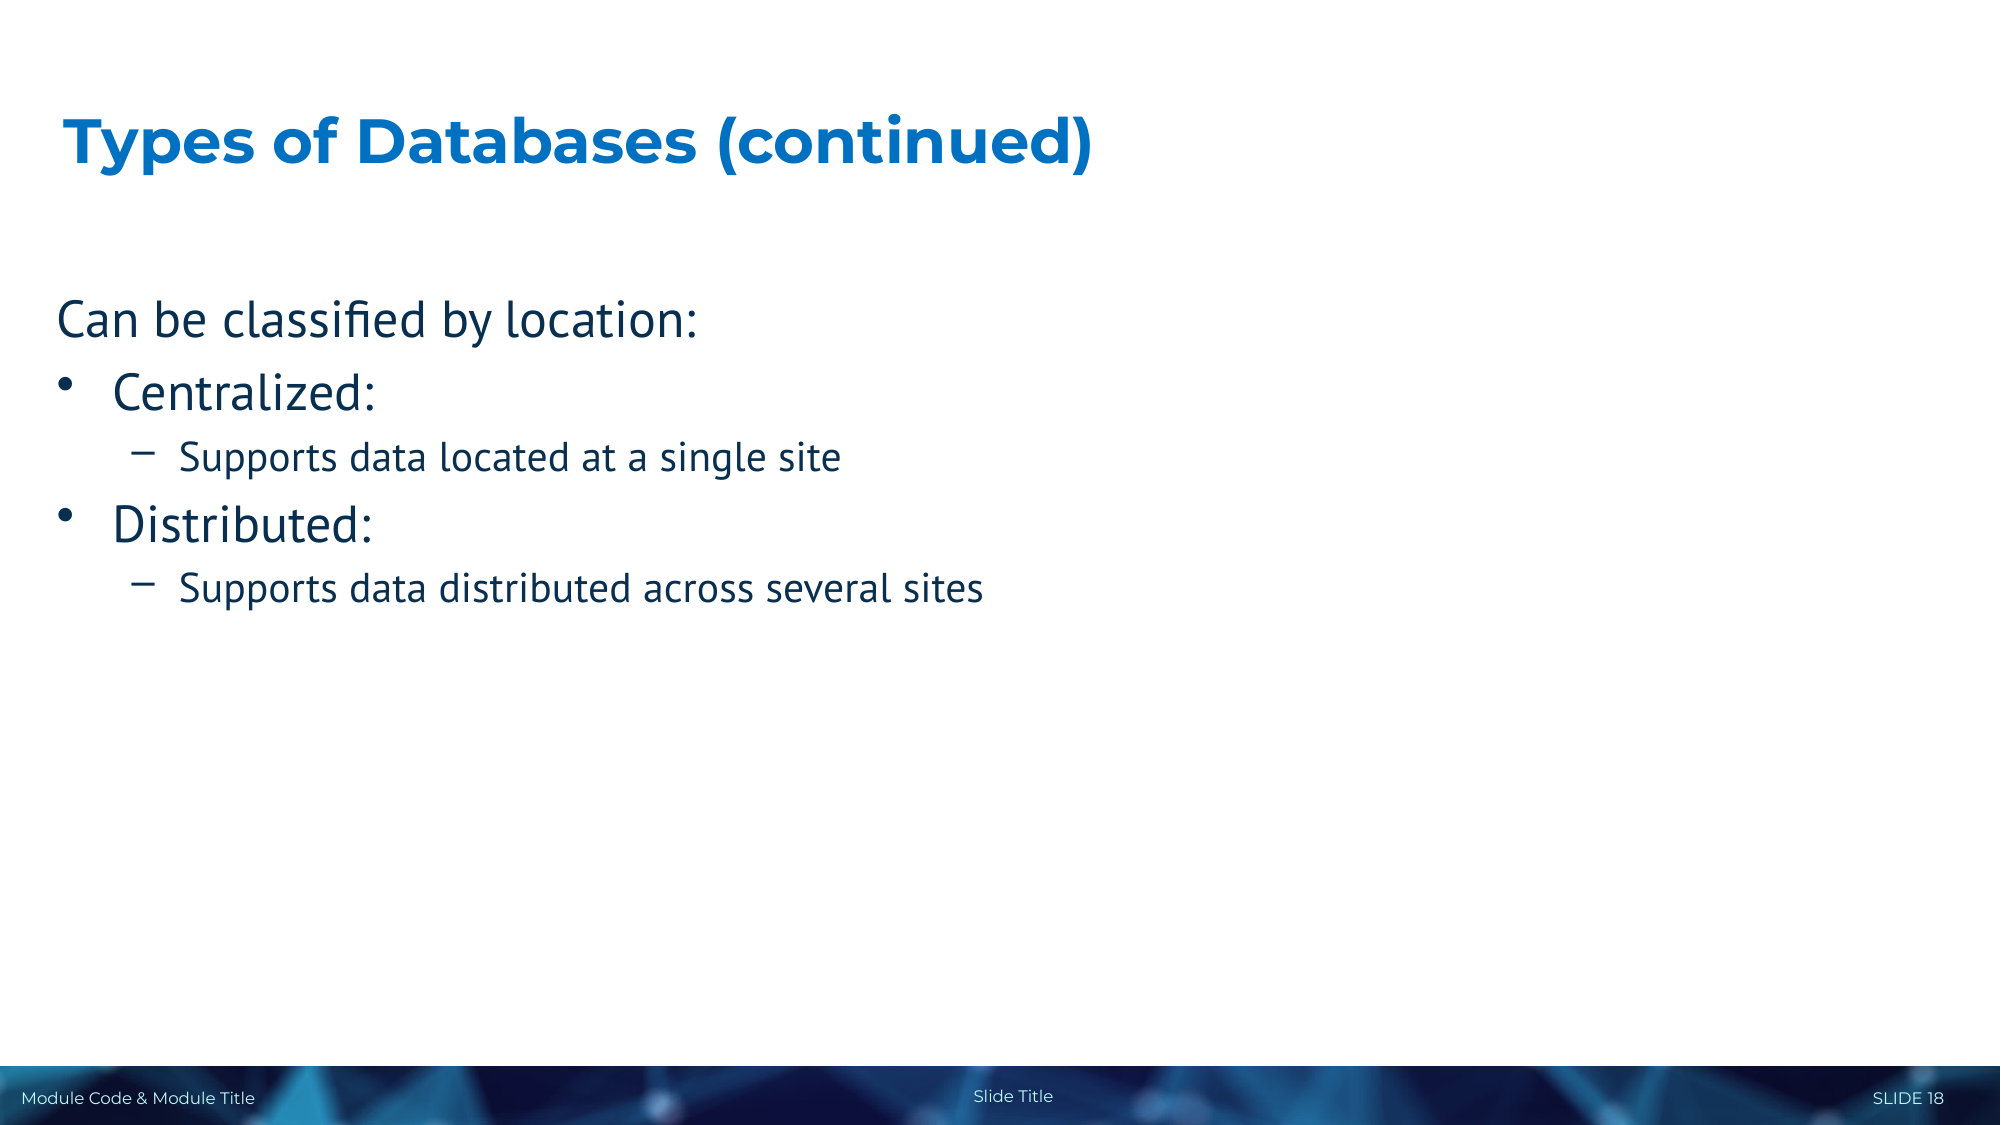

# Types of Databases (continued)
Can be classified by location:
Centralized:
Supports data located at a single site
Distributed:
Supports data distributed across several sites